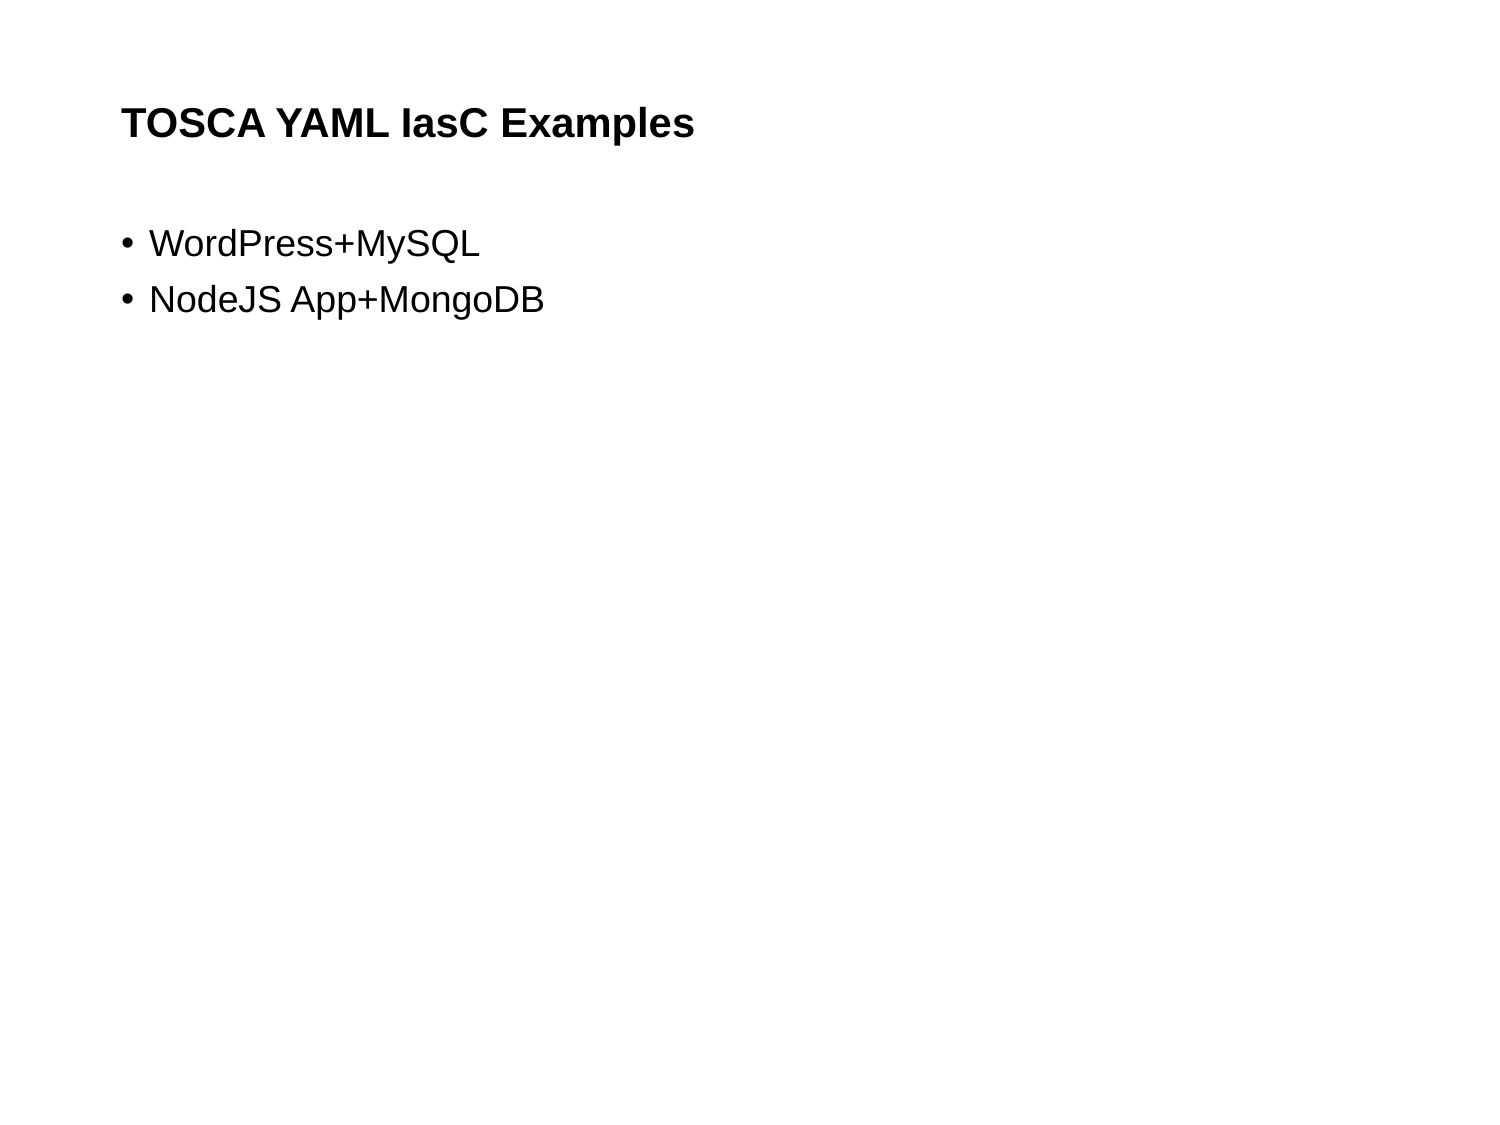

# TOSCA YAML IasC Examples
WordPress+MySQL
NodeJS App+MongoDB

45
10/26/24